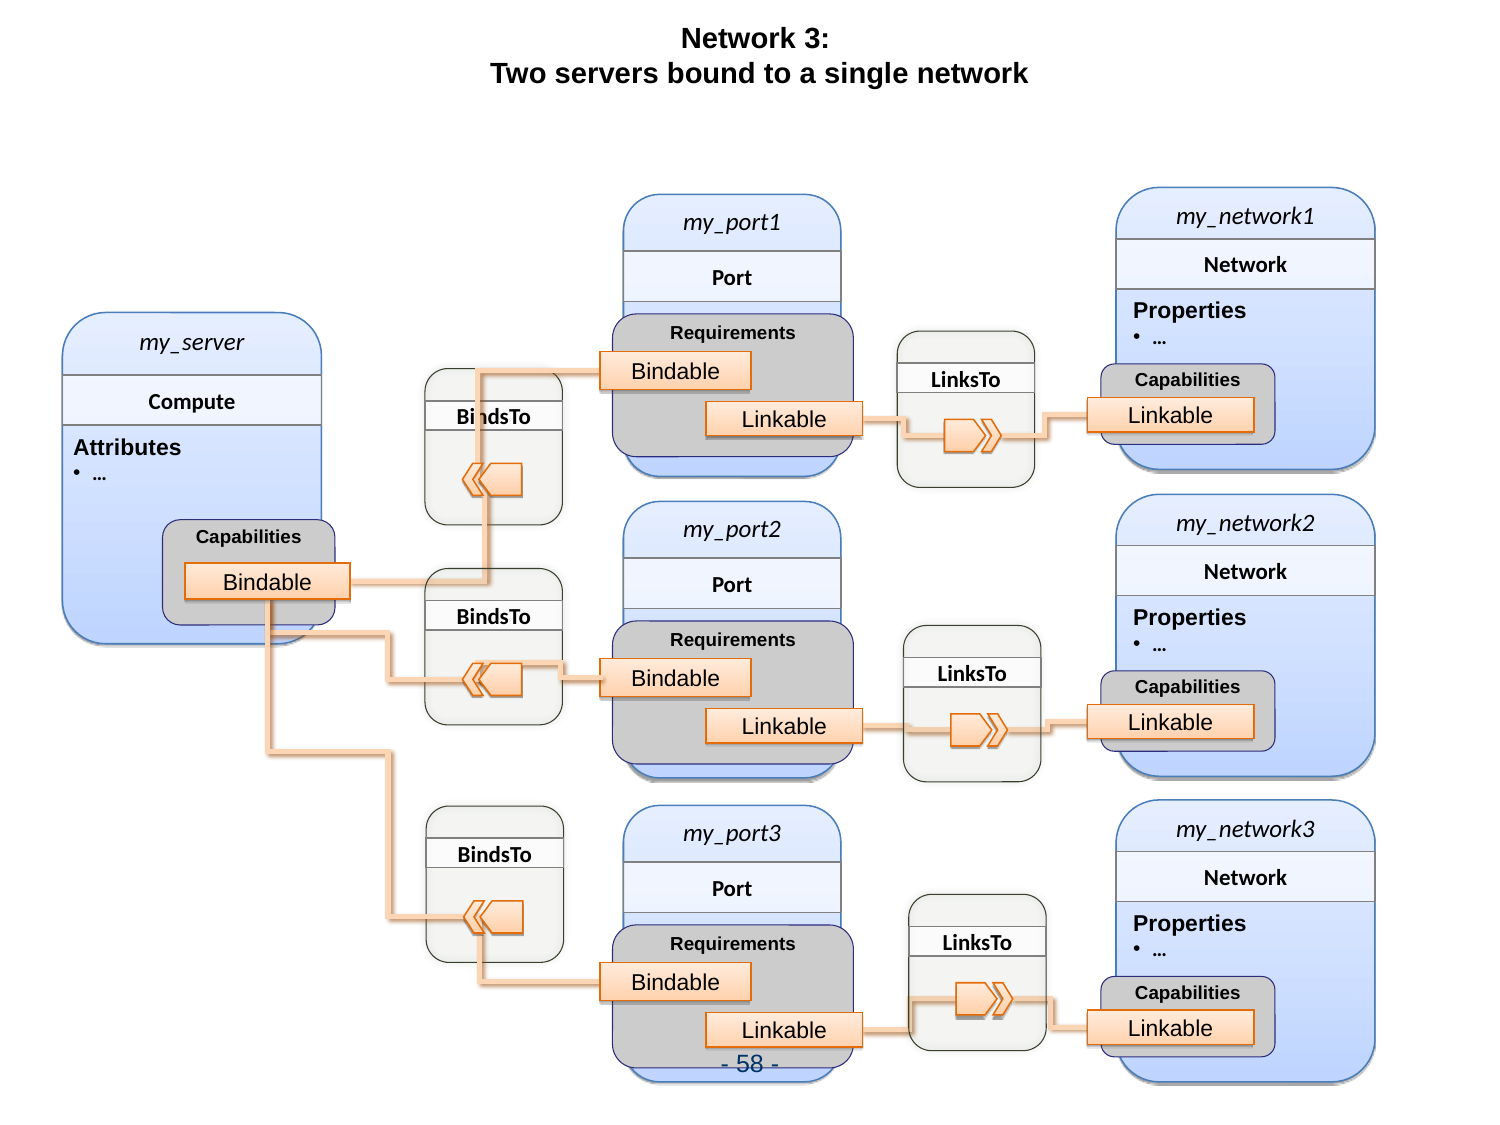

Network 3:
Two servers bound to a single network
my_network1
my_port1
Network
Port
Properties
…
my_server
Requirements

Bindable
LinksTo
Capabilities

Compute
Linkable
BindsTo
Linkable

Attributes
…

my_network2
my_port2
Capabilities
Network
Port
Bindable

Properties
…
BindsTo
Requirements

LinksTo
Bindable

Capabilities
Linkable
Linkable

my_network3
my_port3

BindsTo
Network
Port

Properties
…
Requirements
LinksTo
Bindable
Capabilities

Linkable
Linkable
- 58 -